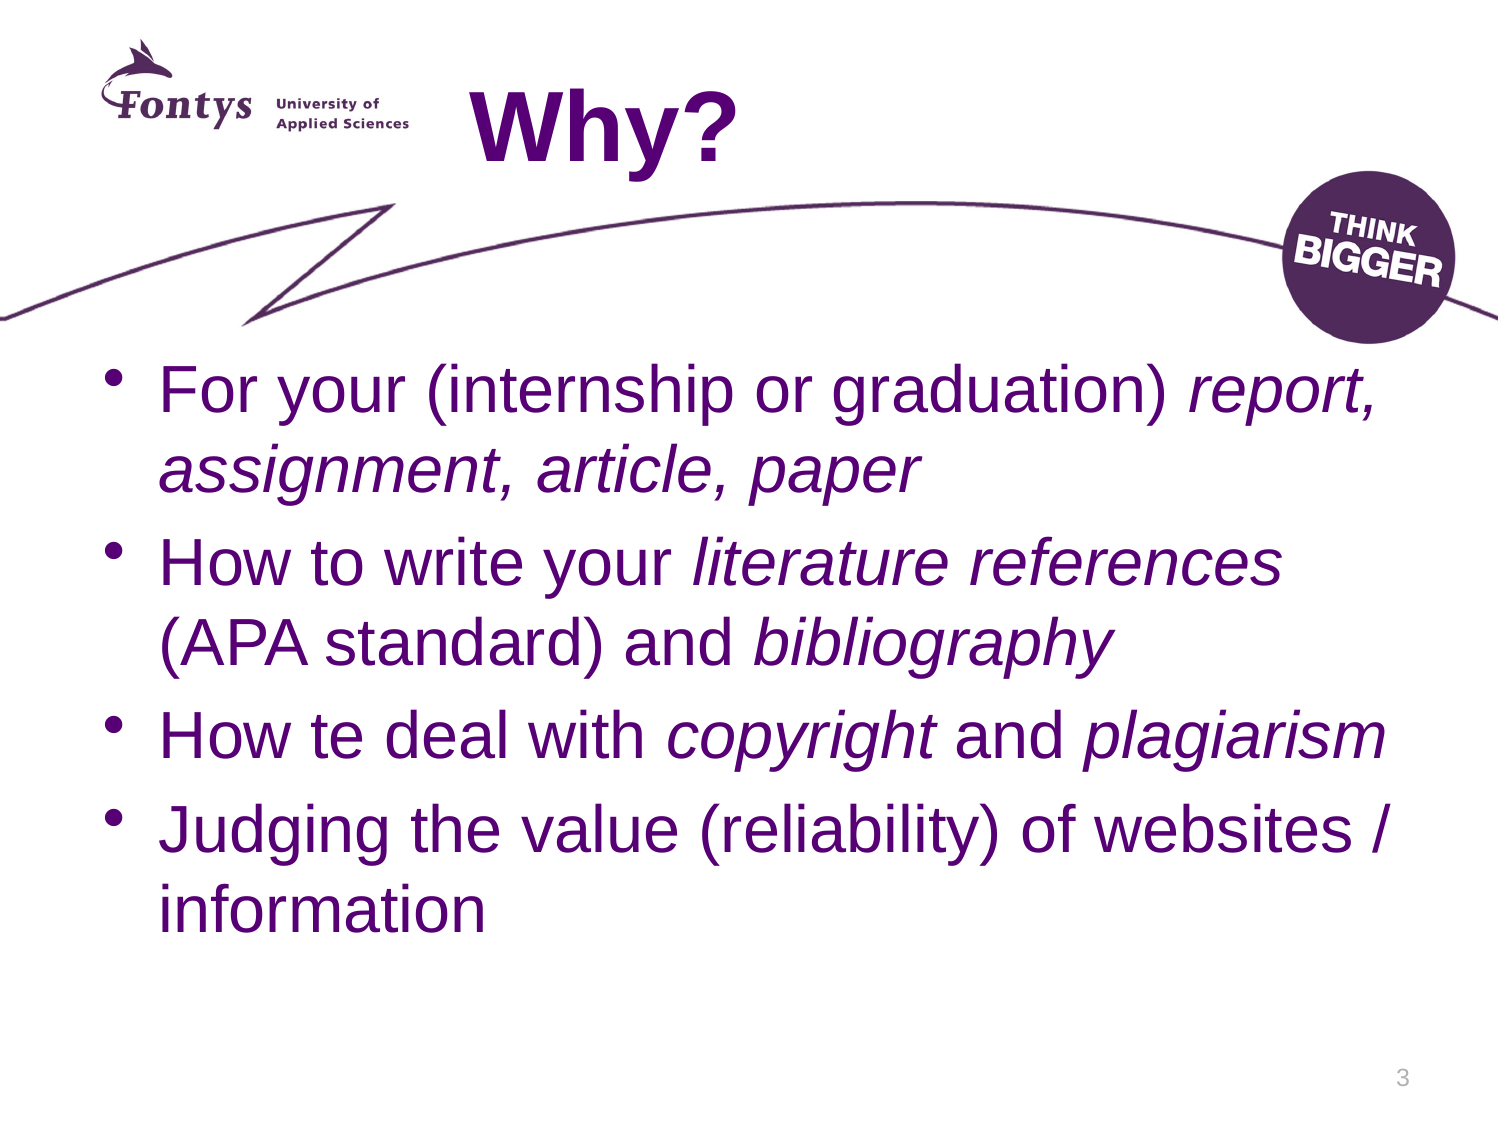

# Why?
For your (internship or graduation) report, assignment, article, paper
How to write your literature references  (APA standard) and bibliography
How te deal with copyright and plagiarism
Judging the value (reliability) of websites / information

3